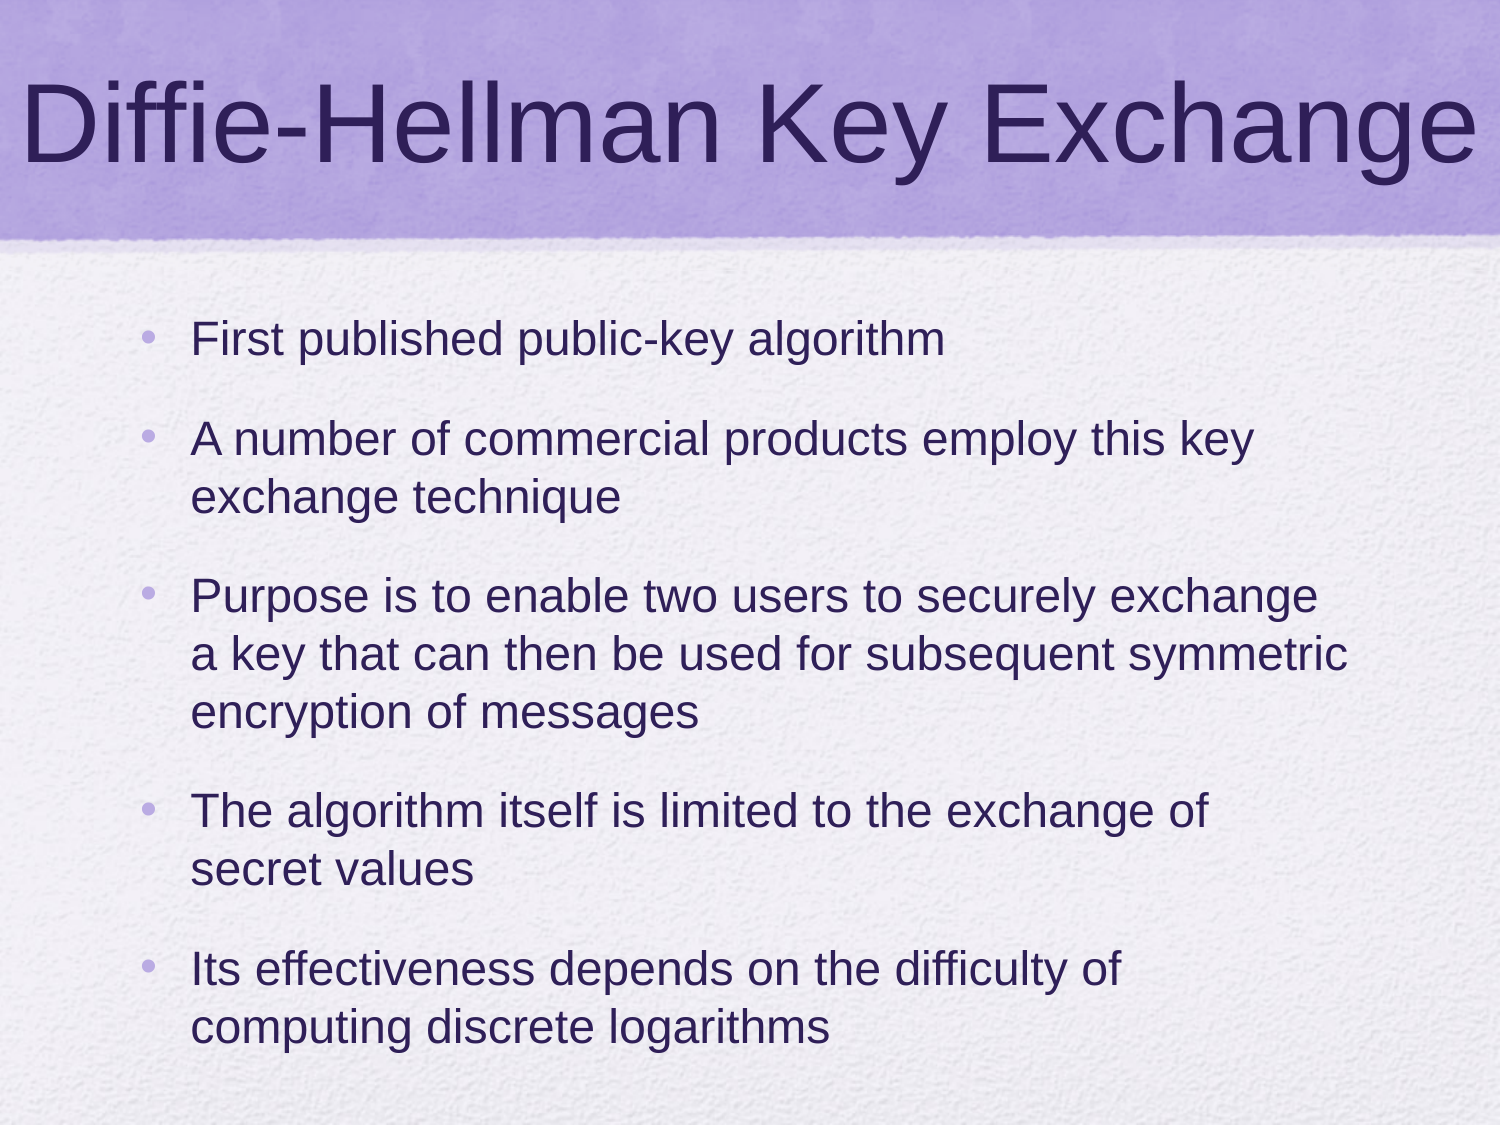

# Diffie-Hellman Key Exchange
First published public-key algorithm
A number of commercial products employ this key exchange technique
Purpose is to enable two users to securely exchange a key that can then be used for subsequent symmetric encryption of messages
The algorithm itself is limited to the exchange of secret values
Its effectiveness depends on the difficulty of computing discrete logarithms